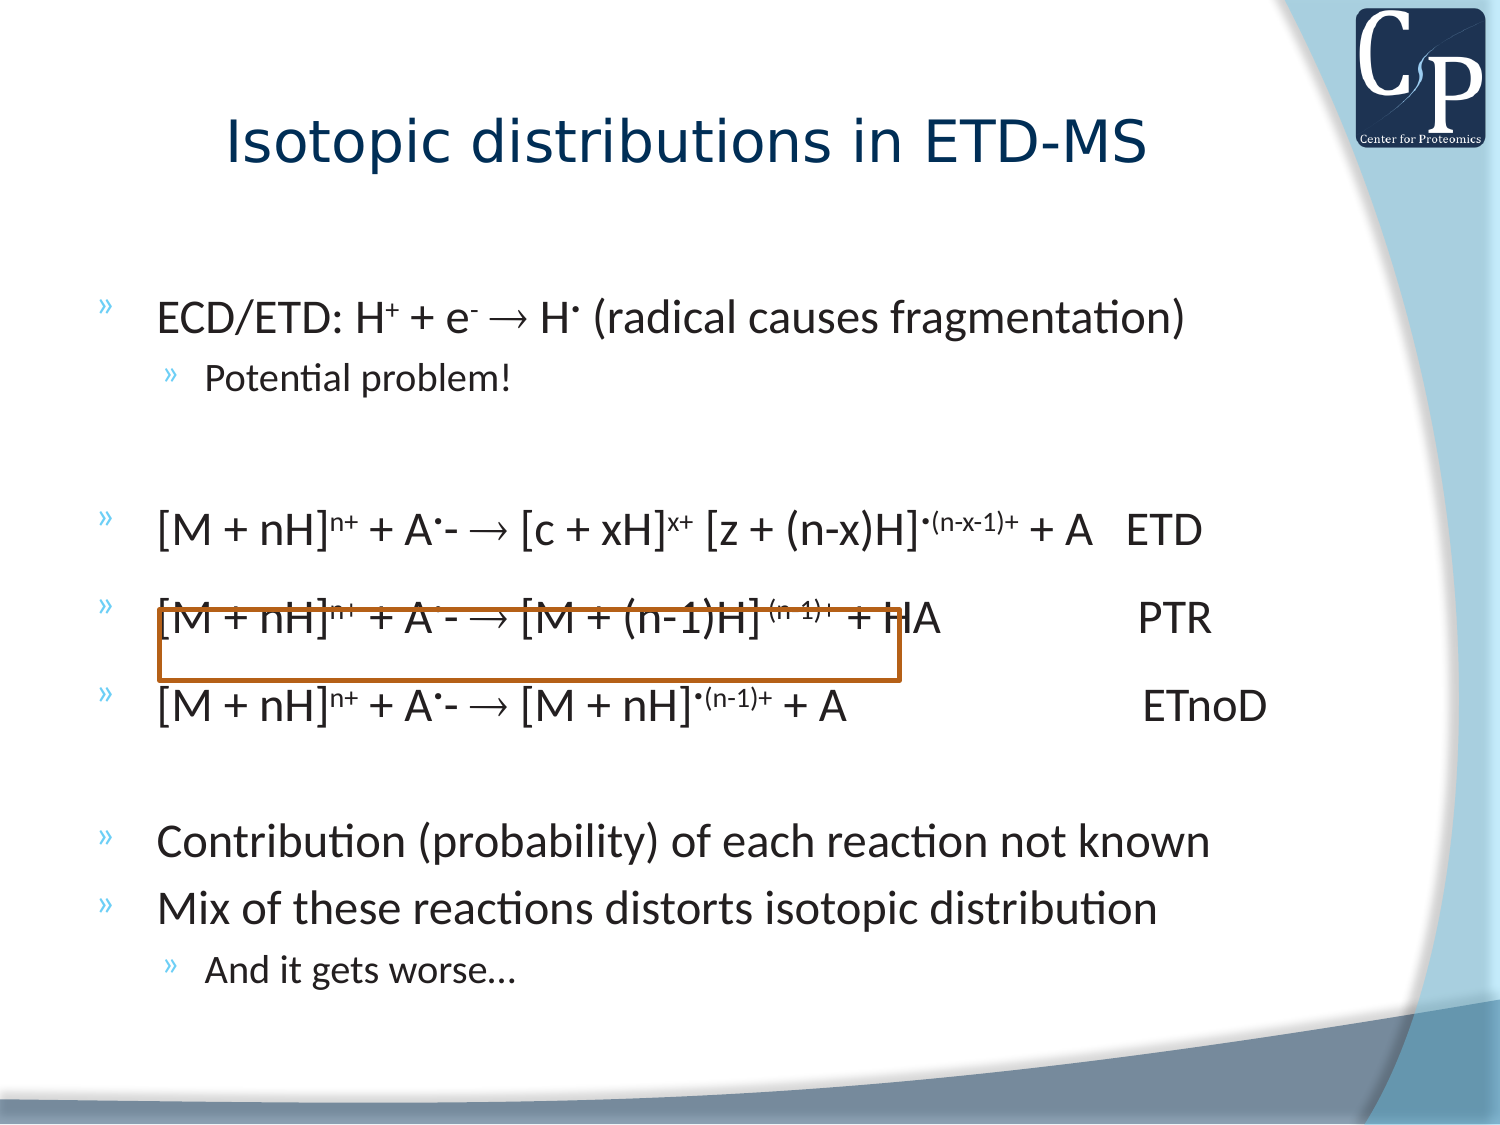

# Isotopic distributions in ETD-MS
ECD/ETD: H+ + e- → H. (radical causes fragmentation)
Potential problem!

[M + nH]n+ + A.- → [c + xH]x+ [z + (n-x)H].(n-x-1)+ + A   ETD
[M + nH]n+ + A.- → [M + (n-1)H] (n-1)+ + HA                  PTR
[M + nH]n+ + A.- → [M + nH].(n-1)+ + A                           ETnoD

Contribution (probability) of each reaction not known
Mix of these reactions distorts isotopic distribution
And it gets worse…